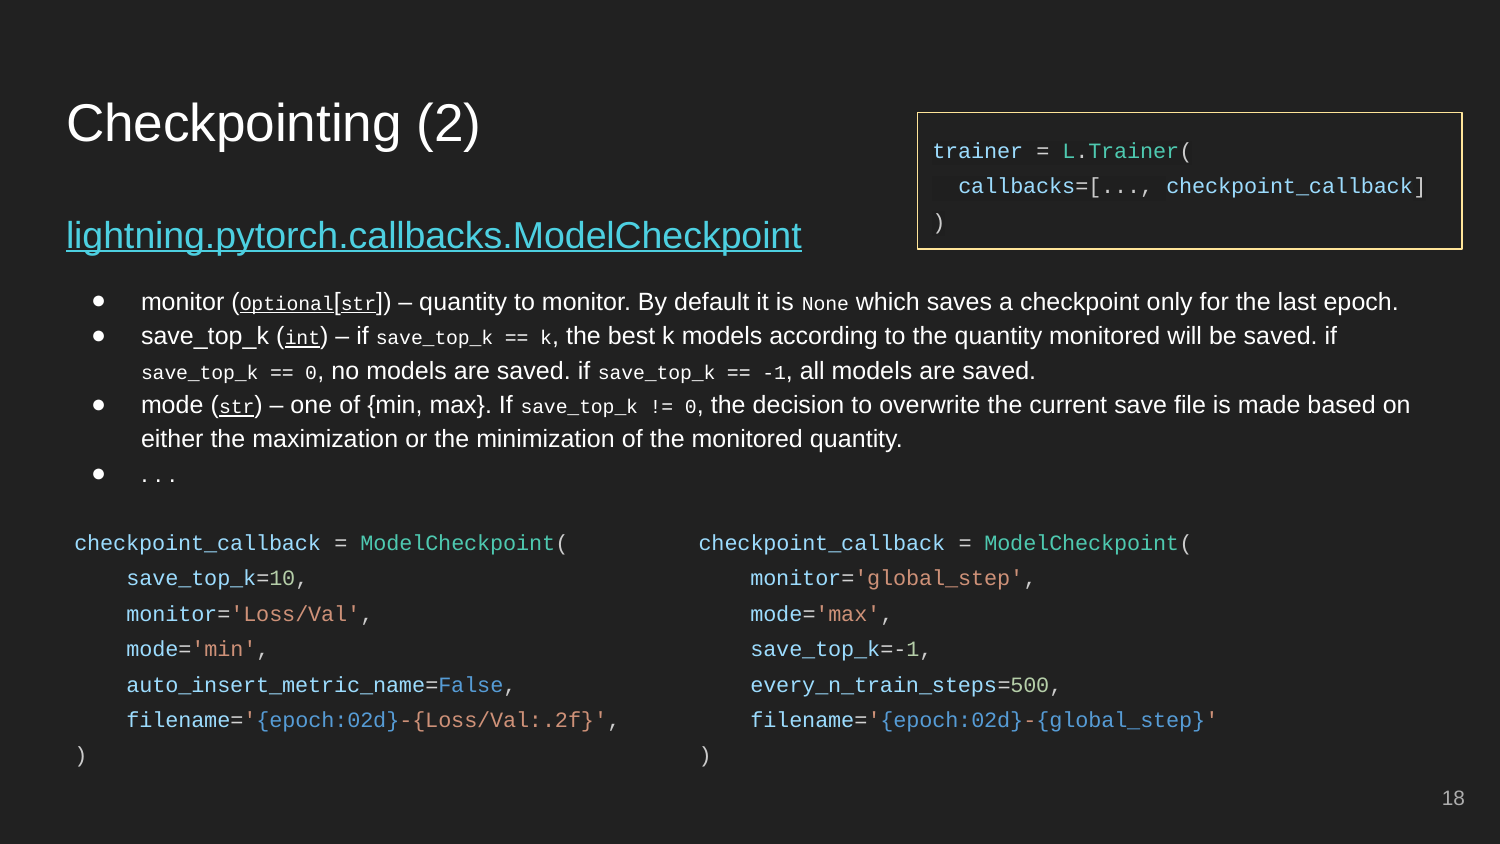

# Checkpointing (2)
trainer = L.Trainer(
  callbacks=[..., checkpoint_callback]
)
lightning.pytorch.callbacks.ModelCheckpoint
monitor (Optional[str]) – quantity to monitor. By default it is None which saves a checkpoint only for the last epoch.
save_top_k (int) – if save_top_k == k, the best k models according to the quantity monitored will be saved. if save_top_k == 0, no models are saved. if save_top_k == -1, all models are saved.
mode (str) – one of {min, max}. If save_top_k != 0, the decision to overwrite the current save file is made based on either the maximization or the minimization of the monitored quantity.
. . .

checkpoint_callback = ModelCheckpoint(
    save_top_k=10,
    monitor='Loss/Val',
    mode='min',
    auto_insert_metric_name=False,
    filename='{epoch:02d}-{Loss/Val:.2f}',
)
checkpoint_callback = ModelCheckpoint(
    monitor='global_step',
    mode='max',
    save_top_k=-1,
    every_n_train_steps=500,
    filename='{epoch:02d}-{global_step}'
)
18